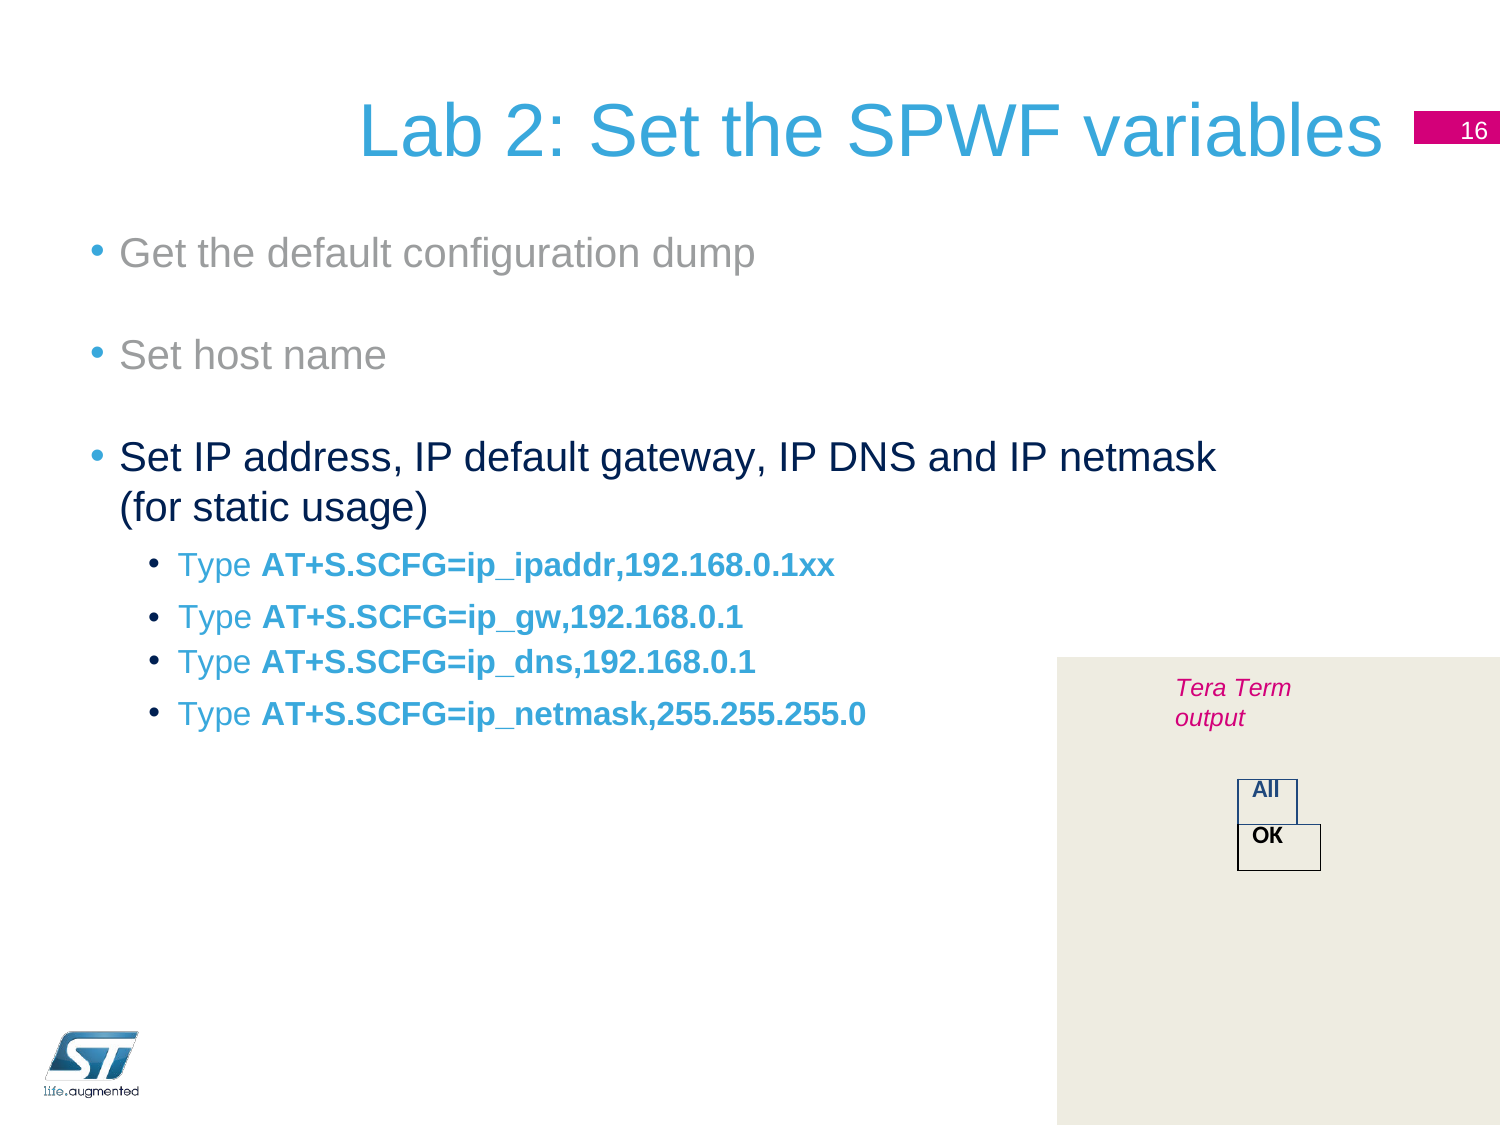

# Lab 2: Set the SPWF variables

16
Get the default configuration dump

Set host name

Set IP address, IP default gateway, IP DNS and IP netmask (for static usage)
Type AT+S.SCFG=ip_ipaddr,192.168.0.1xx
•  Type AT+S.SCFG=ip_gw,192.168.0.1
Type AT+S.SCFG=ip_dns,192.168.0.1
Type AT+S.SCFG=ip_netmask,255.255.255.0

Tera Term output
| All |  |
| --- | --- |
| OK |  |